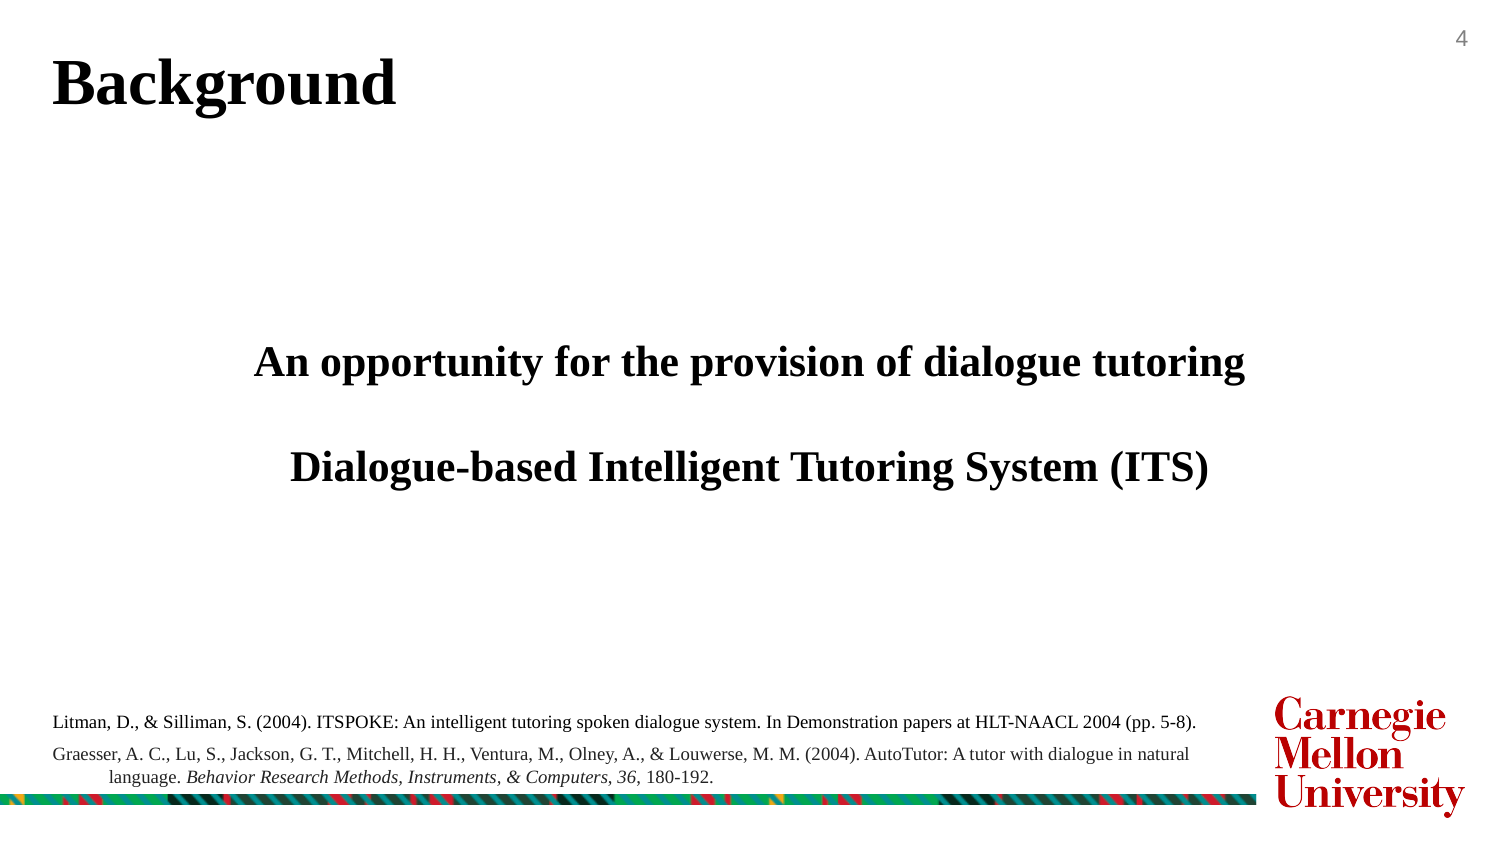

Background
An opportunity for the provision of dialogue tutoring

Dialogue-based Intelligent Tutoring System (ITS)
Litman, D., & Silliman, S. (2004). ITSPOKE: An intelligent tutoring spoken dialogue system. In Demonstration papers at HLT-NAACL 2004 (pp. 5-8).
Graesser, A. C., Lu, S., Jackson, G. T., Mitchell, H. H., Ventura, M., Olney, A., & Louwerse, M. M. (2004). AutoTutor: A tutor with dialogue in natural language. Behavior Research Methods, Instruments, & Computers, 36, 180-192.